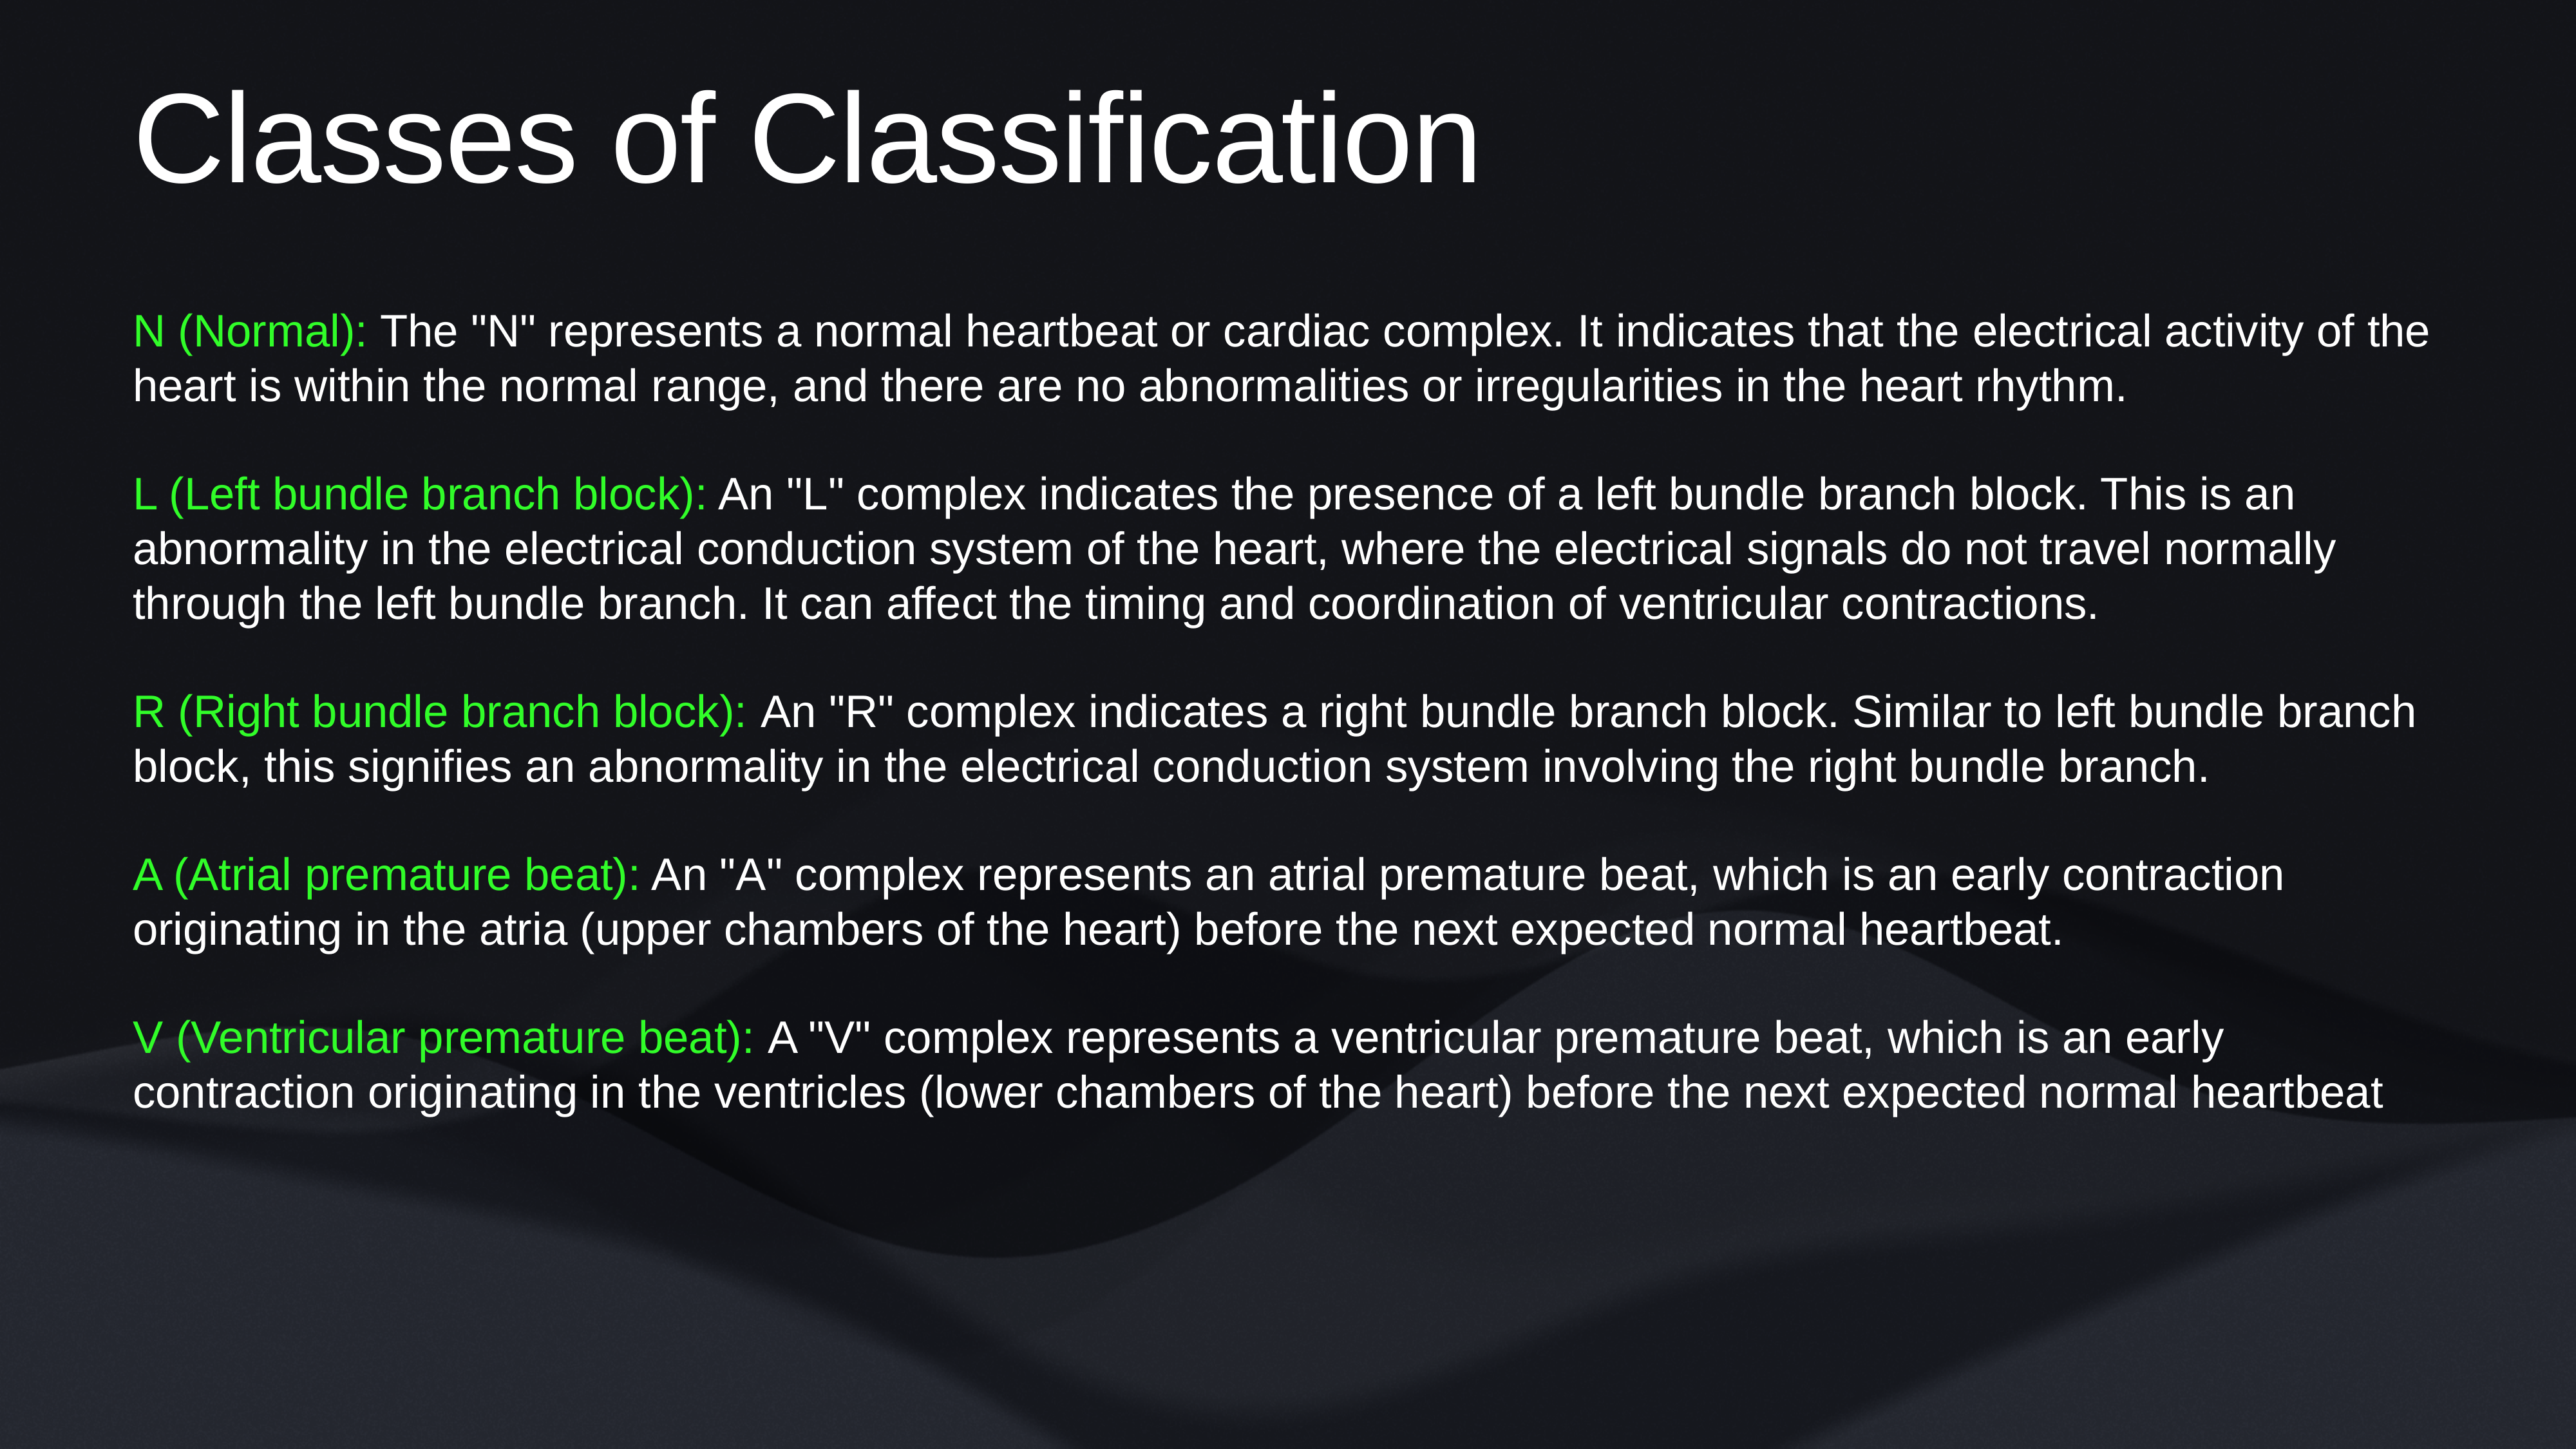

# Classes of Classification
N (Normal): The "N" represents a normal heartbeat or cardiac complex. It indicates that the electrical activity of the heart is within the normal range, and there are no abnormalities or irregularities in the heart rhythm.
L (Left bundle branch block): An "L" complex indicates the presence of a left bundle branch block. This is an abnormality in the electrical conduction system of the heart, where the electrical signals do not travel normally through the left bundle branch. It can affect the timing and coordination of ventricular contractions.
R (Right bundle branch block): An "R" complex indicates a right bundle branch block. Similar to left bundle branch block, this signifies an abnormality in the electrical conduction system involving the right bundle branch.
A (Atrial premature beat): An "A" complex represents an atrial premature beat, which is an early contraction originating in the atria (upper chambers of the heart) before the next expected normal heartbeat.
V (Ventricular premature beat): A "V" complex represents a ventricular premature beat, which is an early contraction originating in the ventricles (lower chambers of the heart) before the next expected normal heartbeat